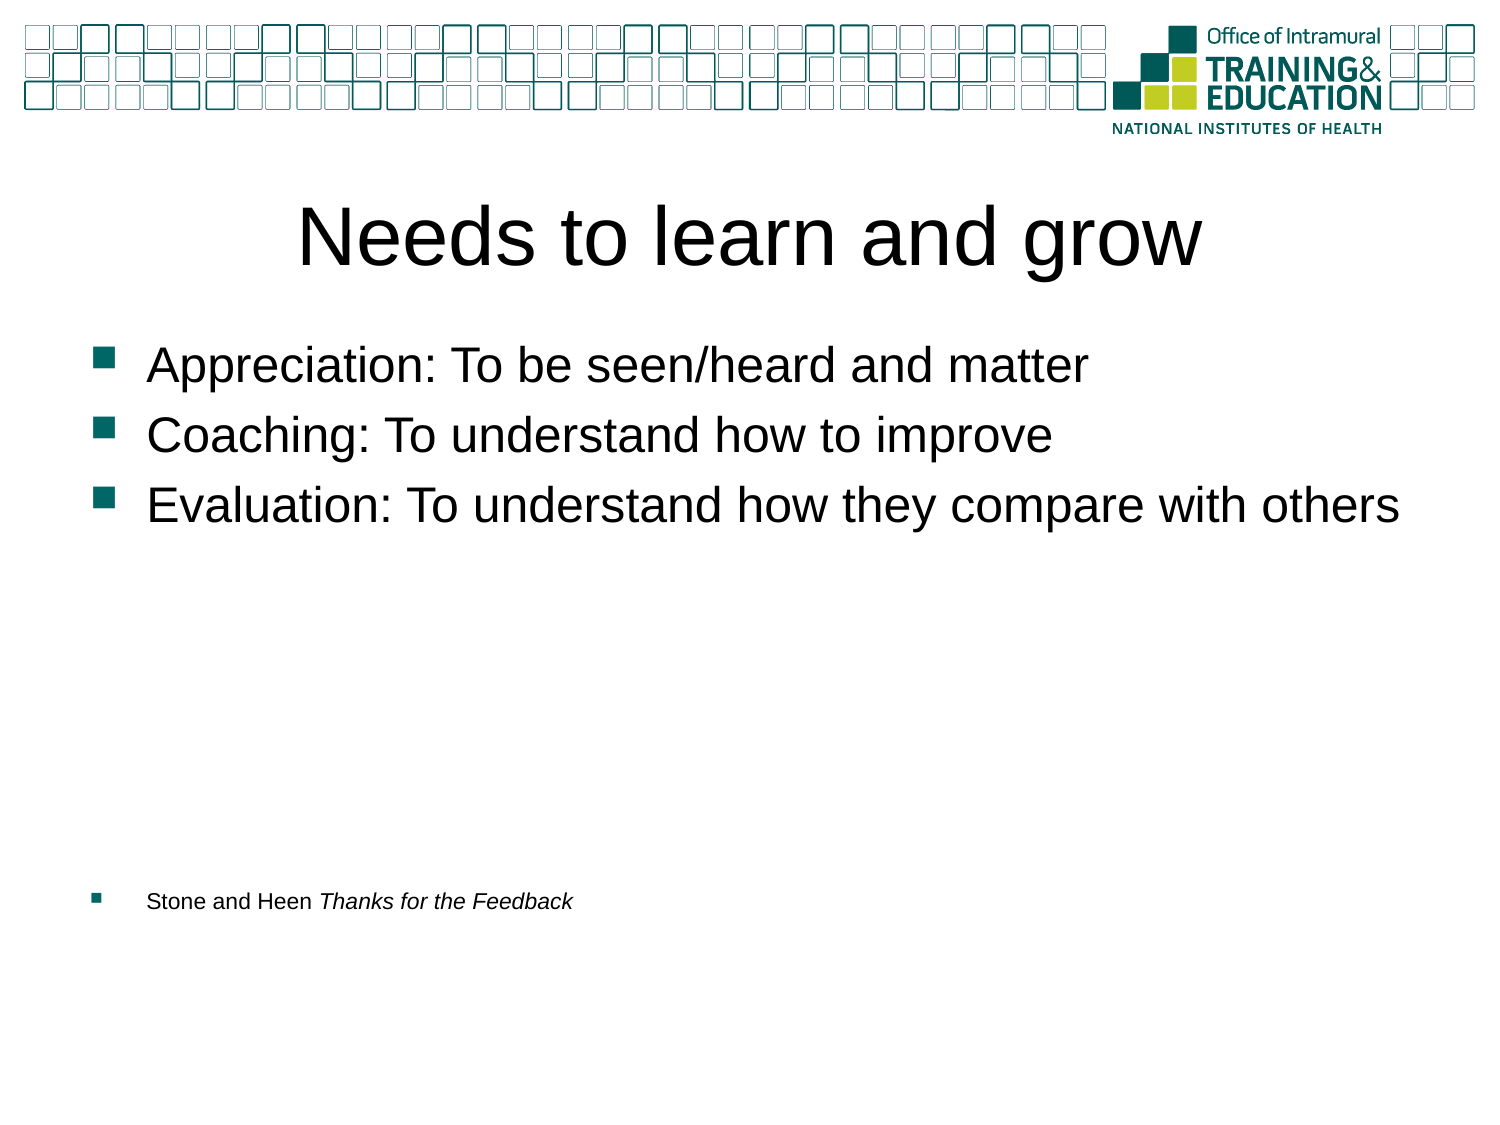

# Needs to learn and grow
Appreciation: To be seen/heard and matter
Coaching: To understand how to improve
Evaluation: To understand how they compare with others

Stone and Heen Thanks for the Feedback